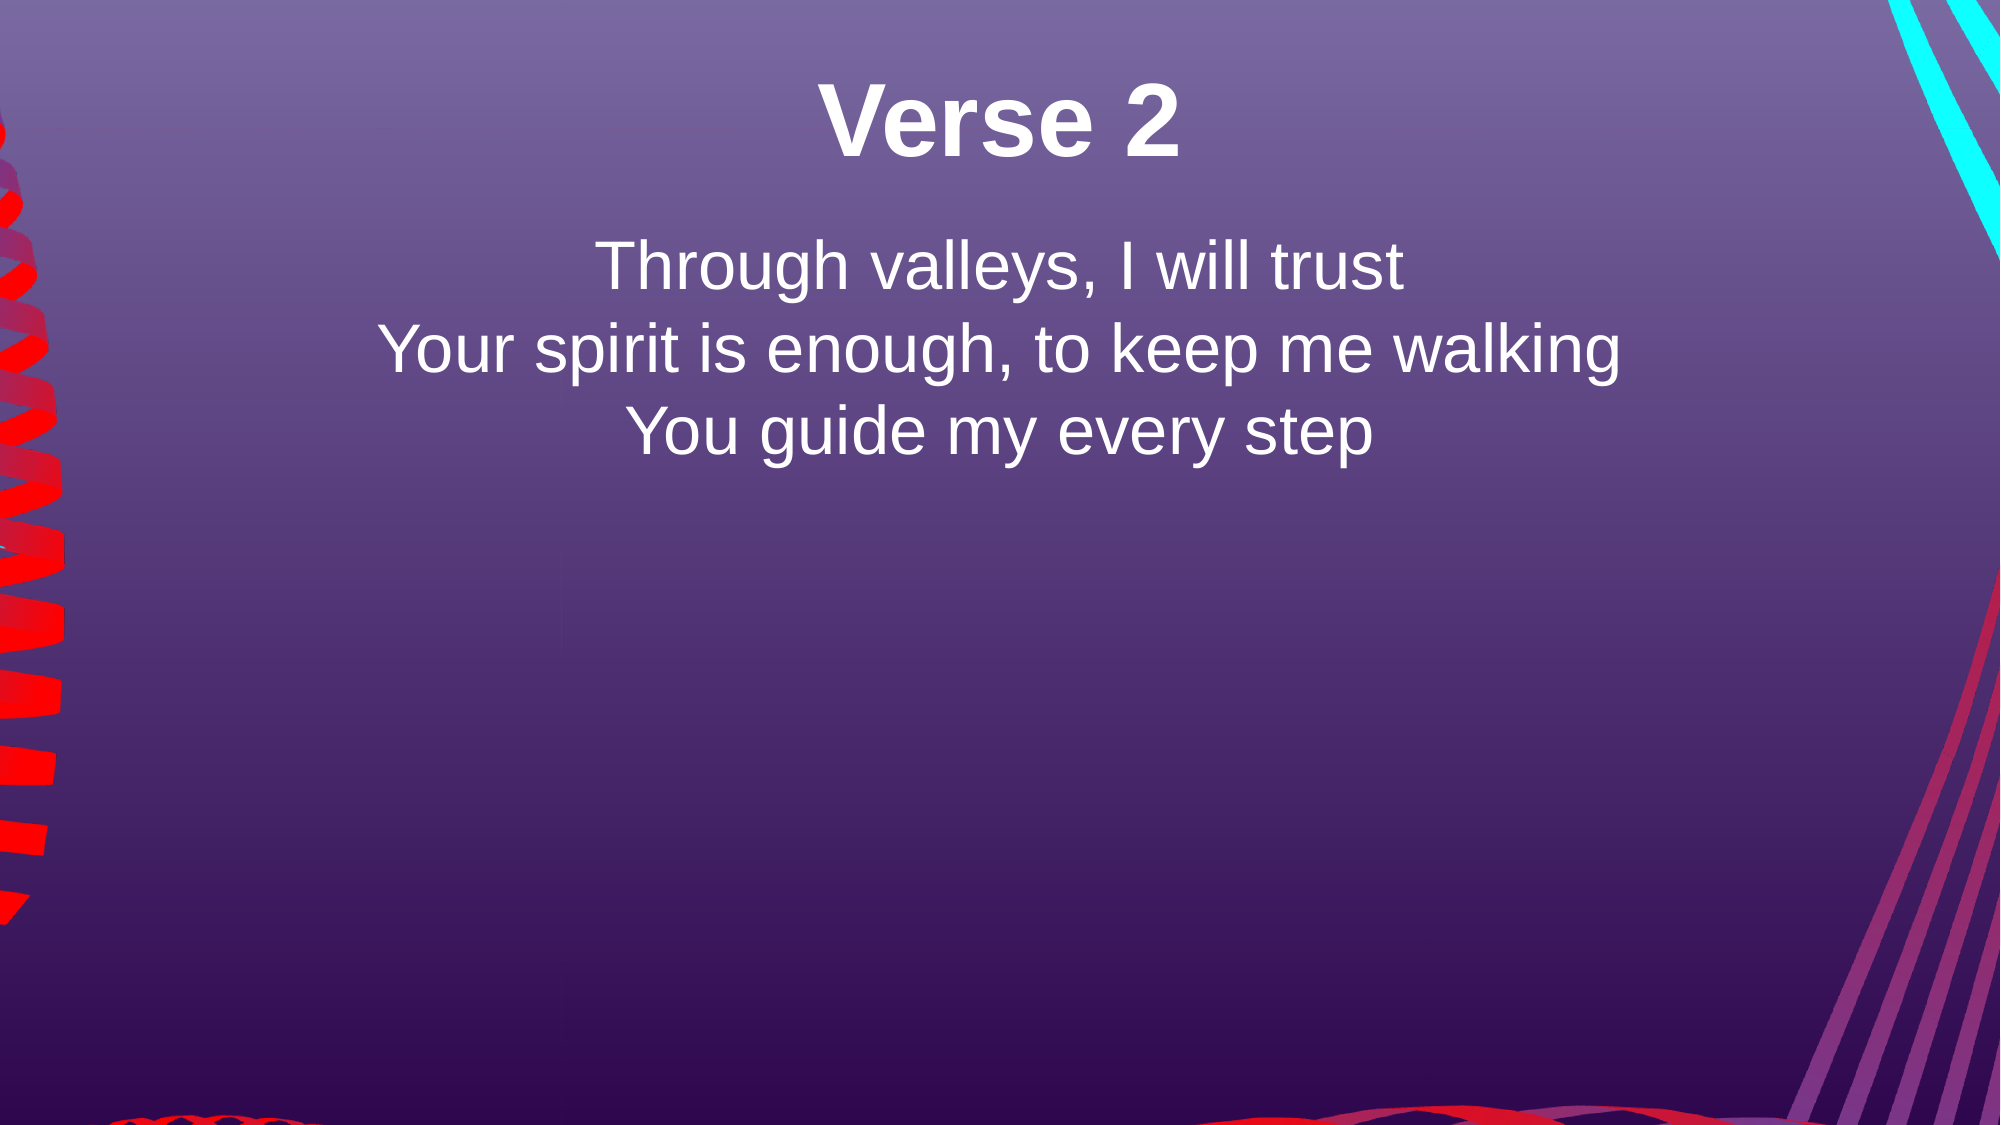

Verse 2
Through valleys, I will trust
Your spirit is enough, to keep me walking
You guide my every step